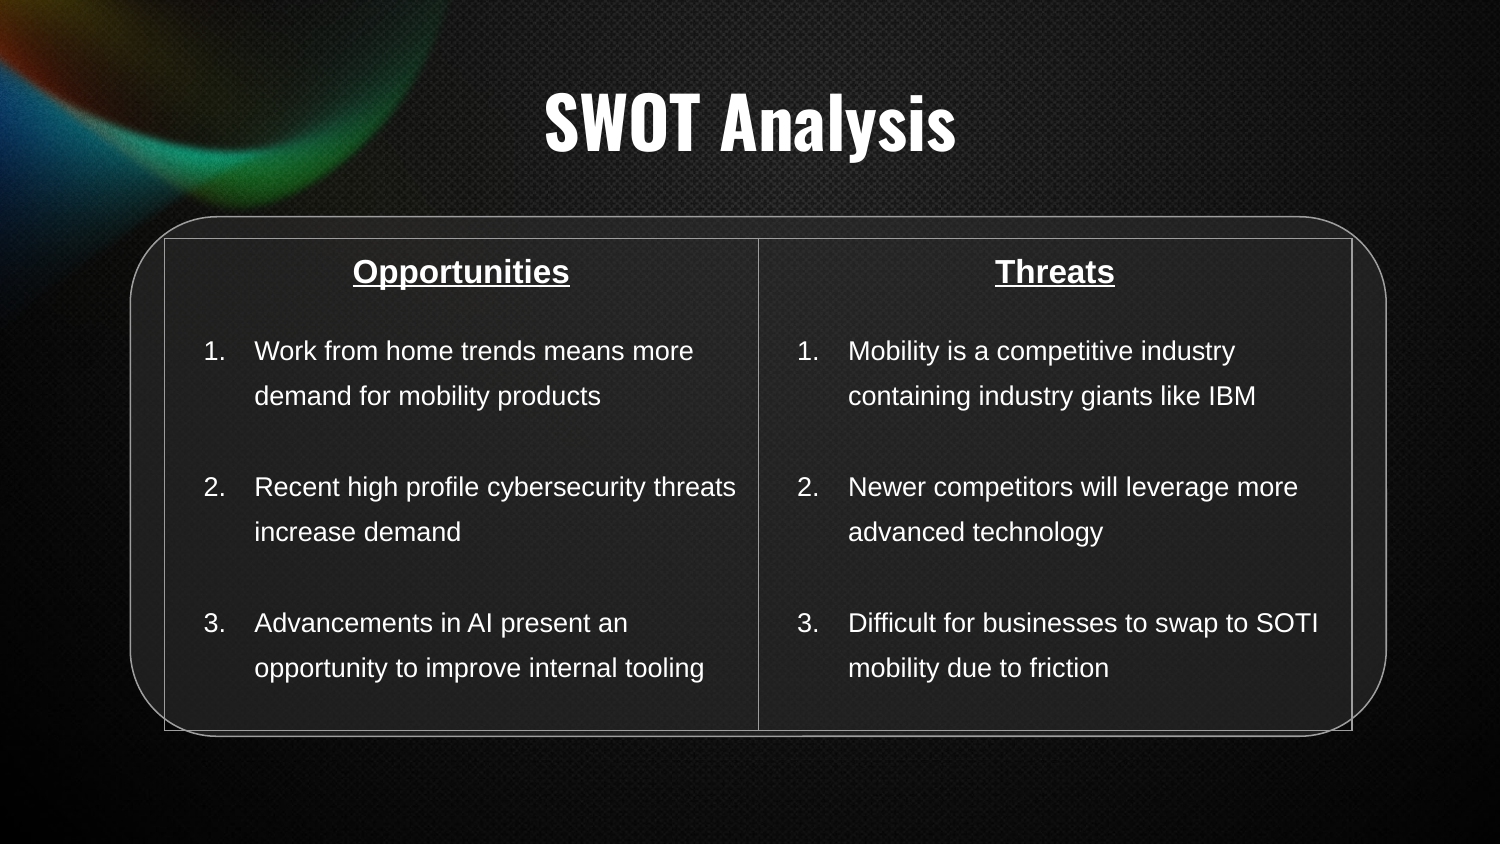

SWOT Analysis

| Opportunities Work from home trends means more demand for mobility products Recent high profile cybersecurity threats increase demand Advancements in AI present an opportunity to improve internal tooling | Threats Mobility is a competitive industry containing industry giants like IBM Newer competitors will leverage more advanced technology ​ Difficult for businesses to swap to SOTI mobility due to friction |
| --- | --- |